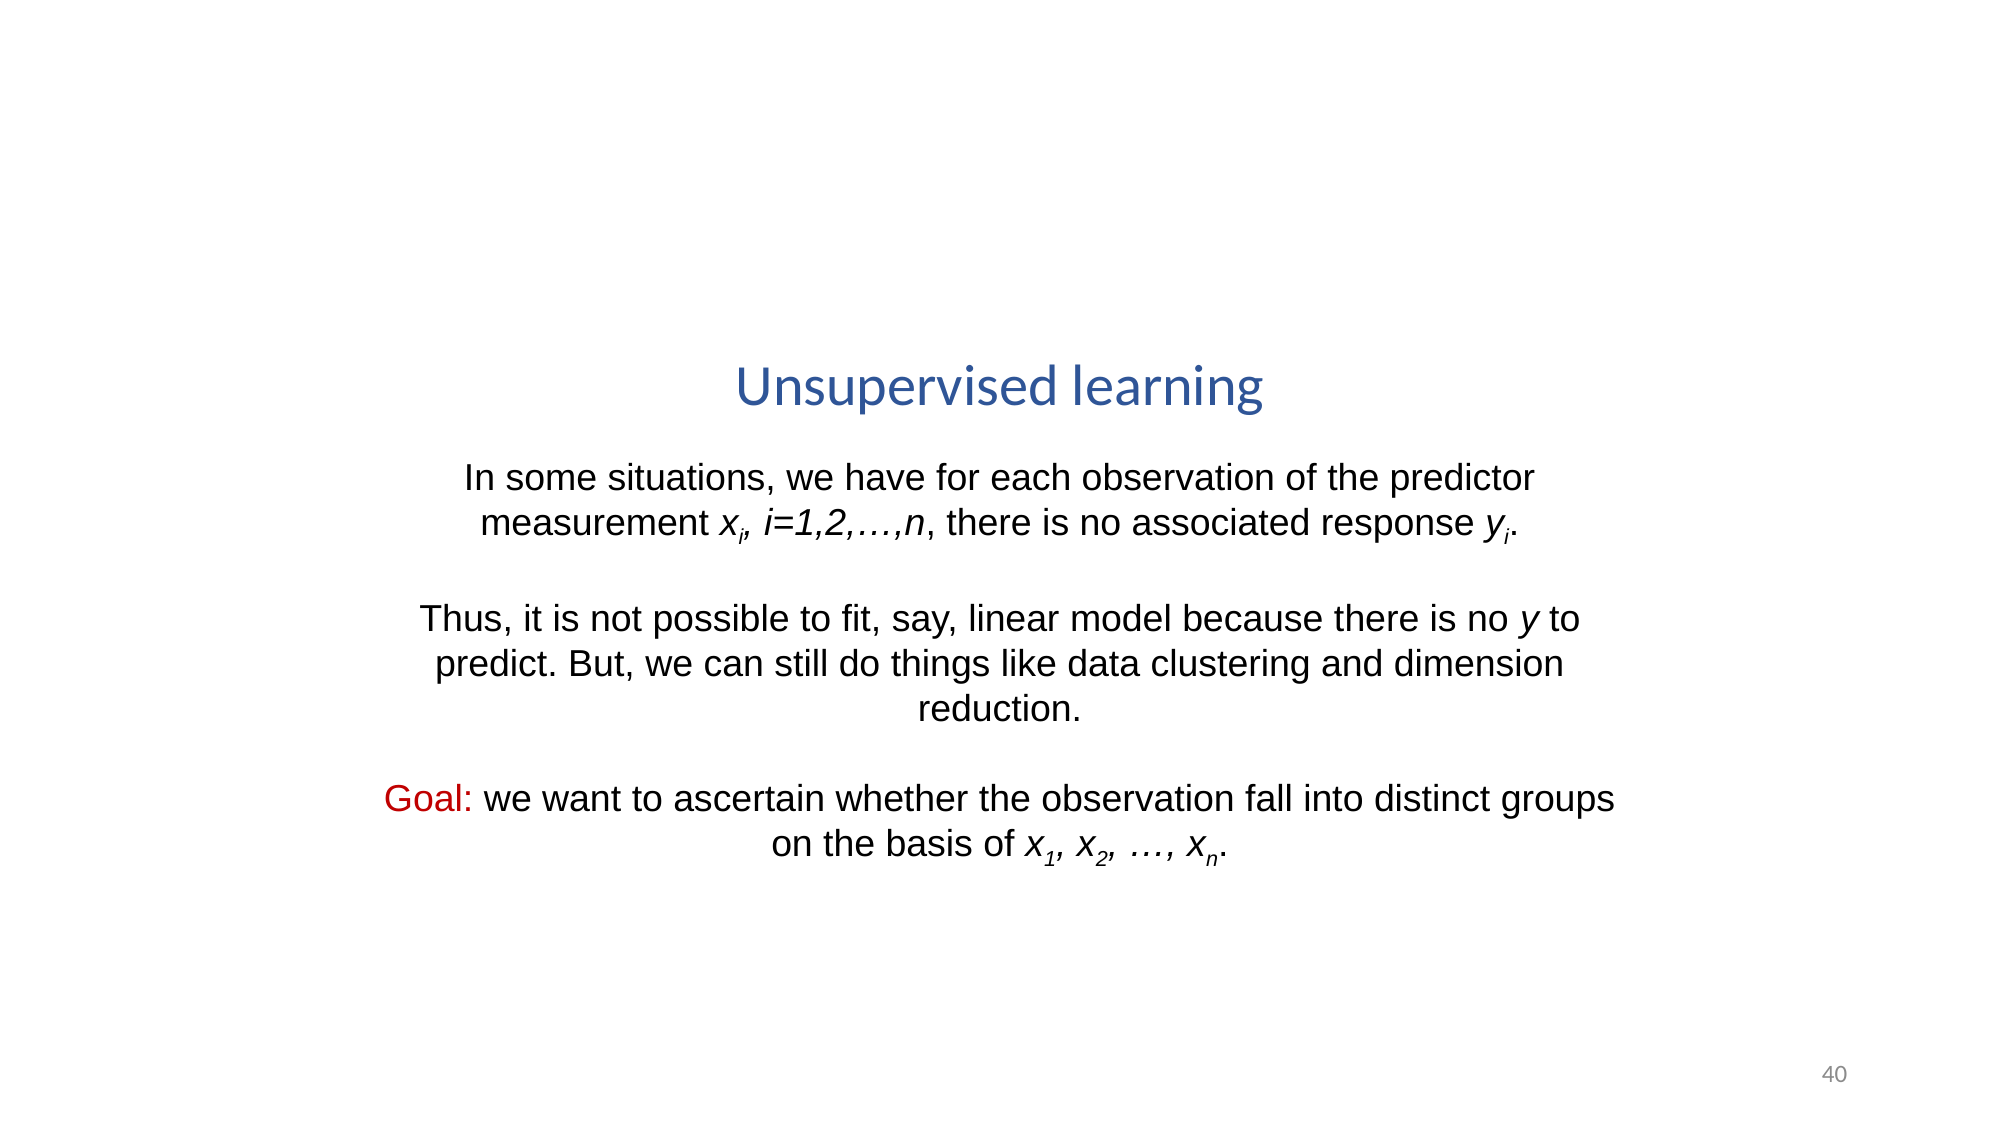

Unsupervised learning
In some situations, we have for each observation of the predictor measurement xi, i=1,2,…,n, there is no associated response yi.

Thus, it is not possible to fit, say, linear model because there is no y to predict. But, we can still do things like data clustering and dimension reduction.

Goal: we want to ascertain whether the observation fall into distinct groups on the basis of x1, x2, …, xn.
40